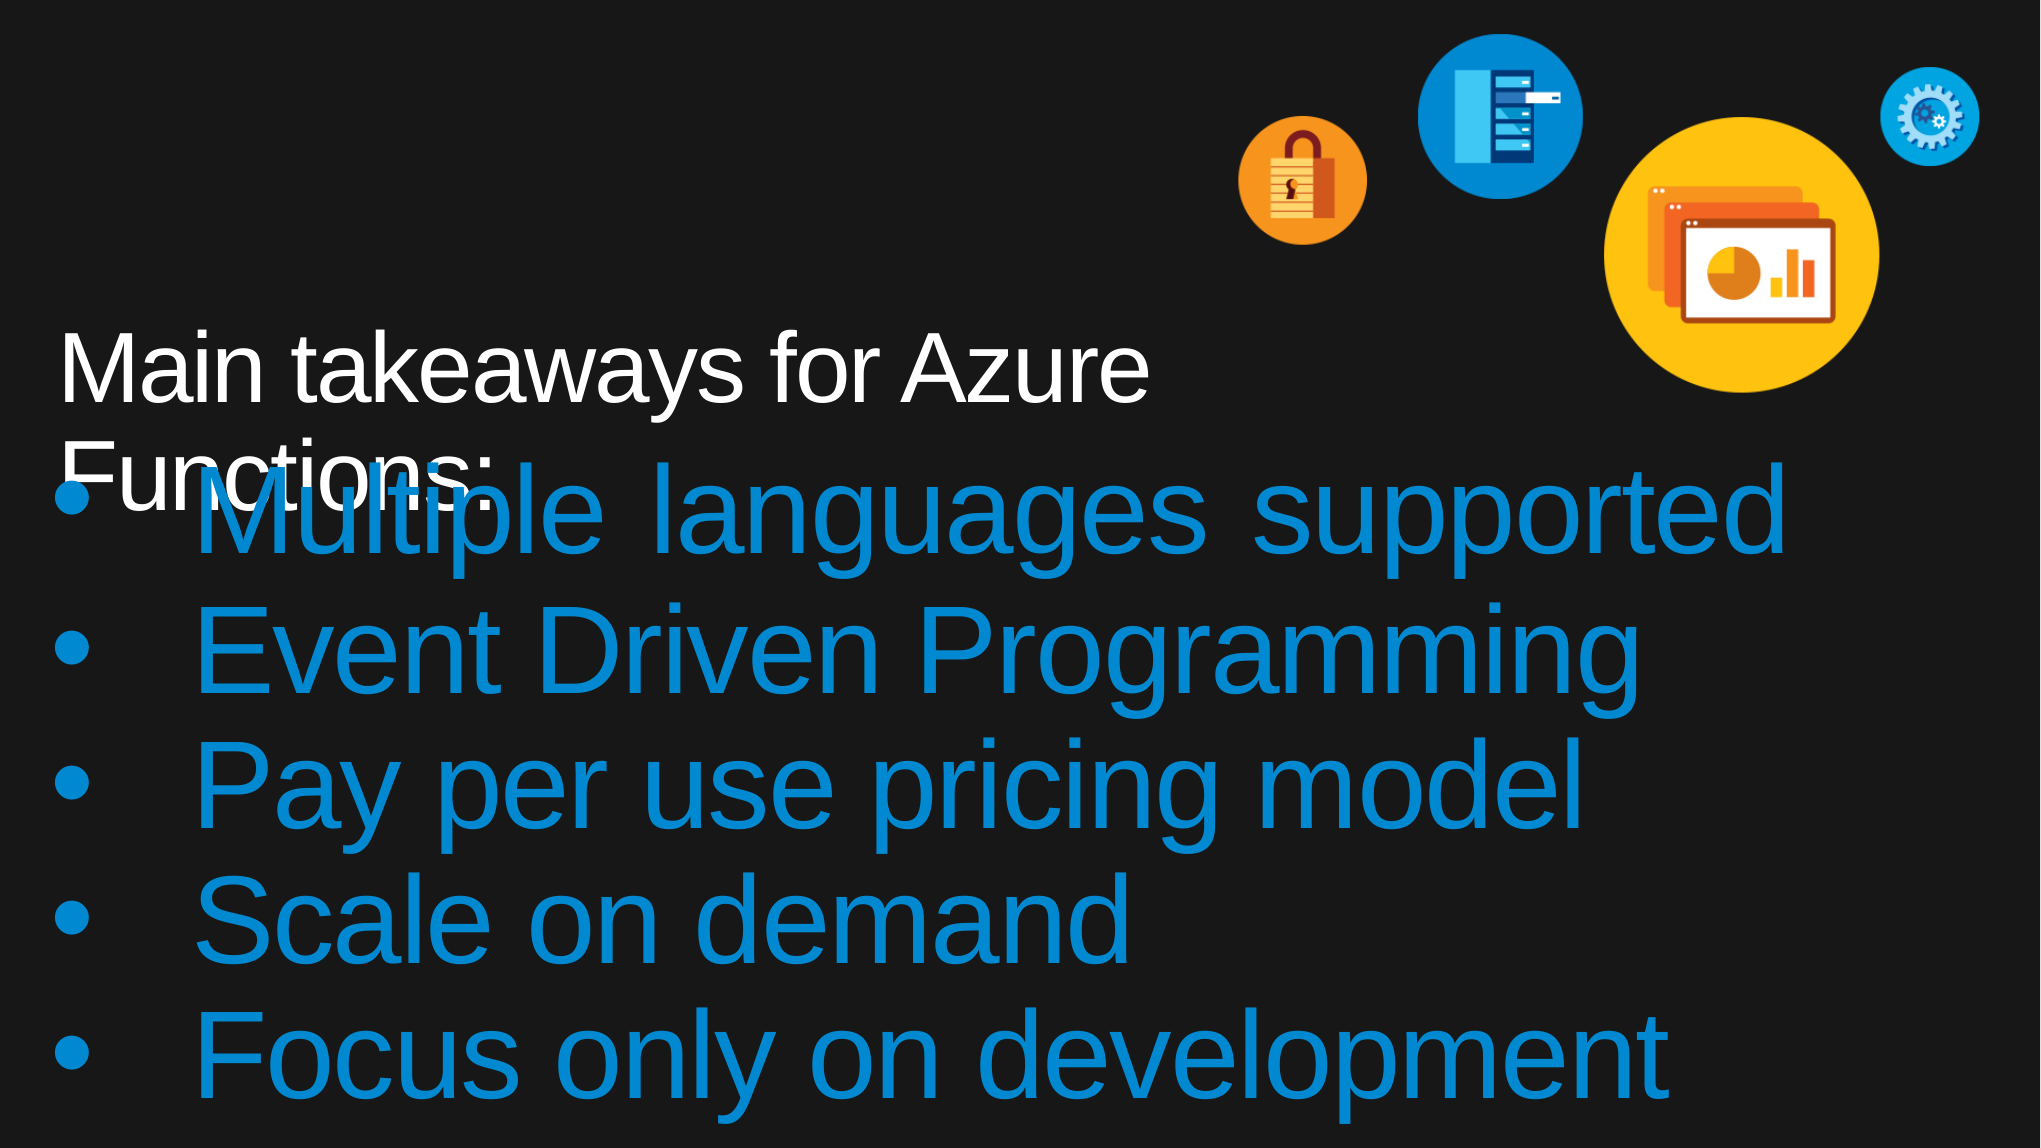

Main takeaways for Azure Functions:
Multiple languages supported
Event Driven Programming
Pay per use pricing model
Scale on demand
Focus only on development